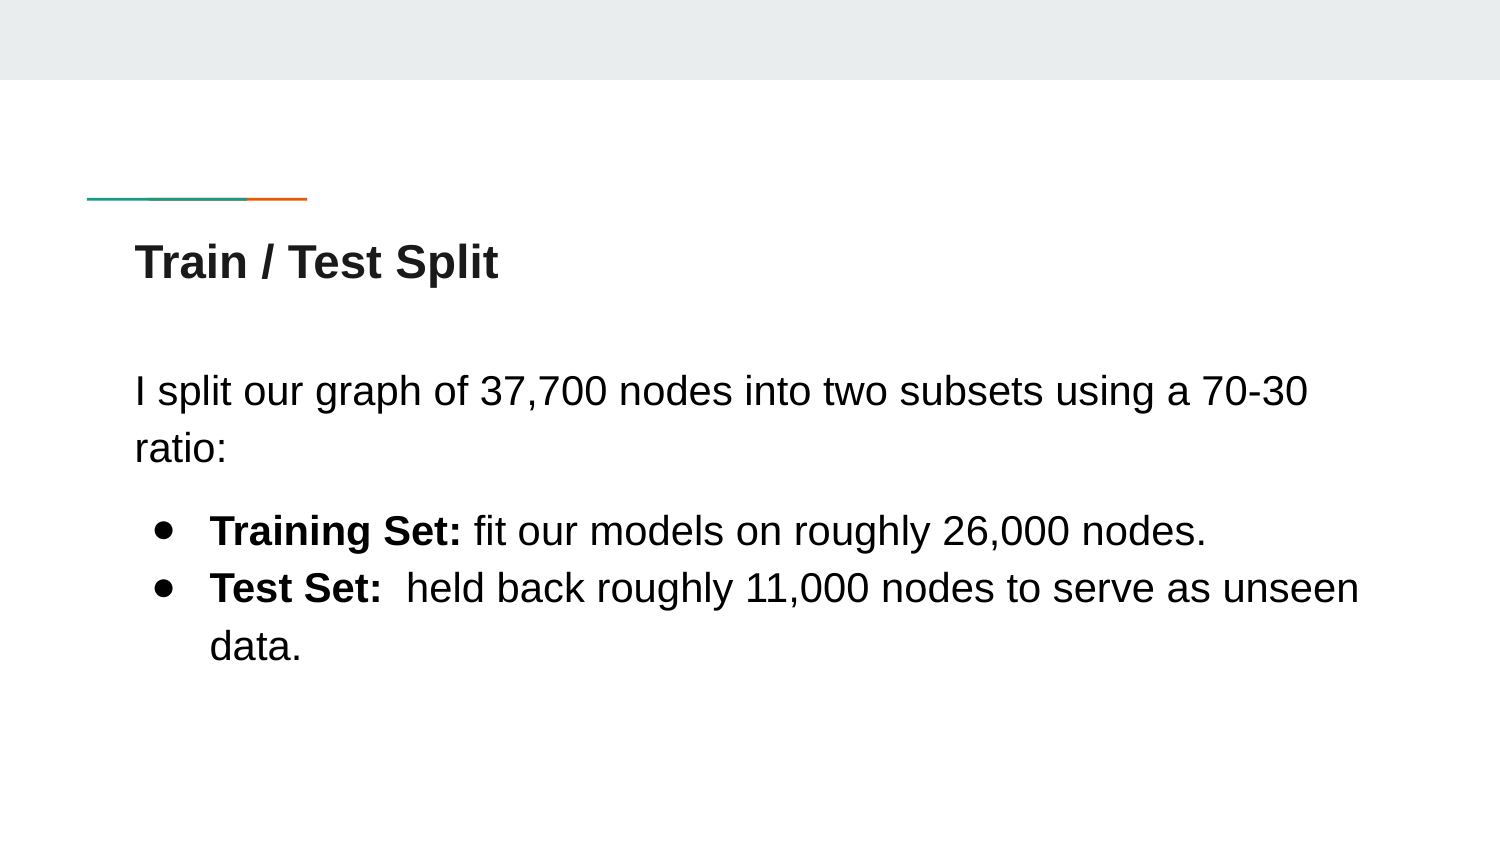

# Train / Test Split
I split our graph of 37,700 nodes into two subsets using a 70-30 ratio:
Training Set: fit our models on roughly 26,000 nodes.
Test Set:  held back roughly 11,000 nodes to serve as unseen data.